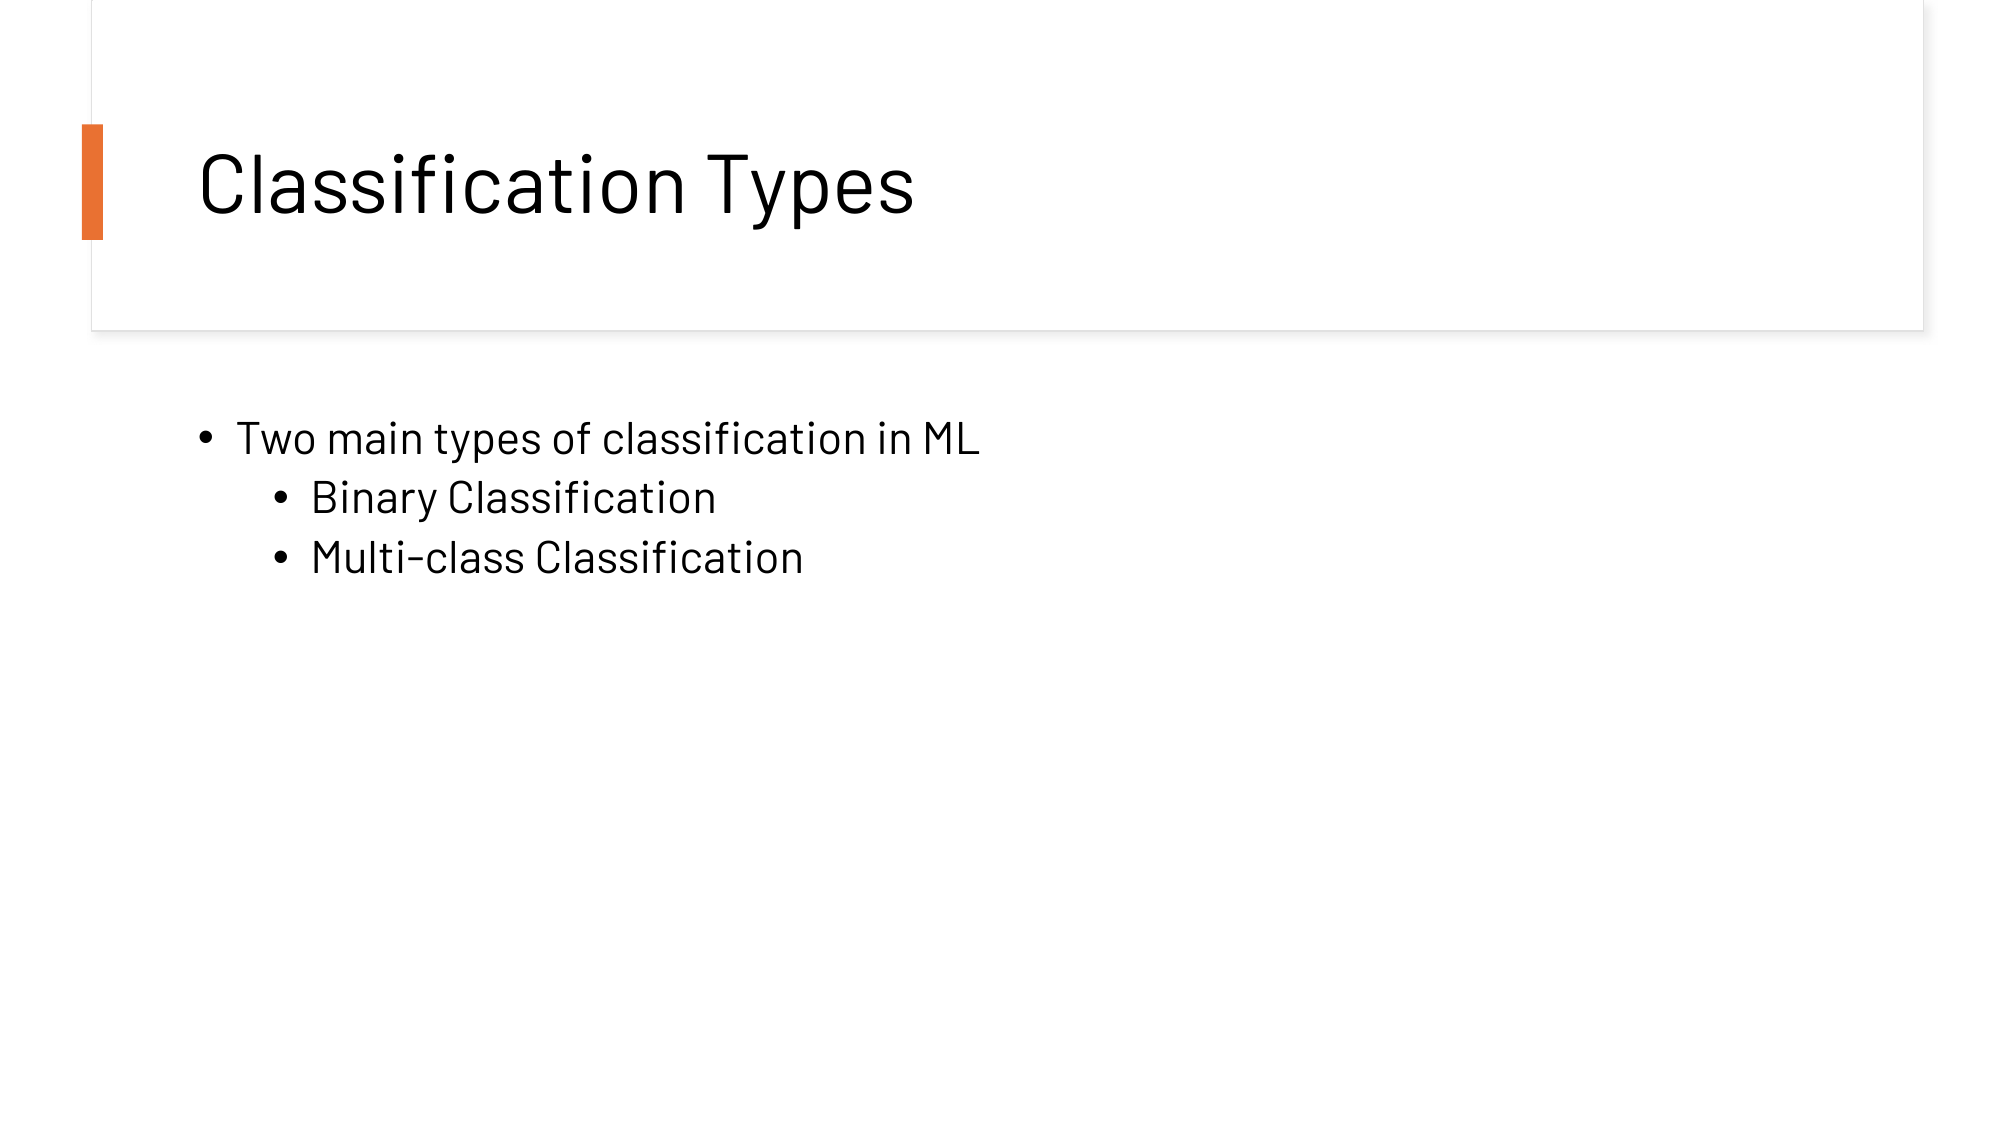

# Classification Types

Two main types of classification in ML
Binary Classification
Multi-class Classification